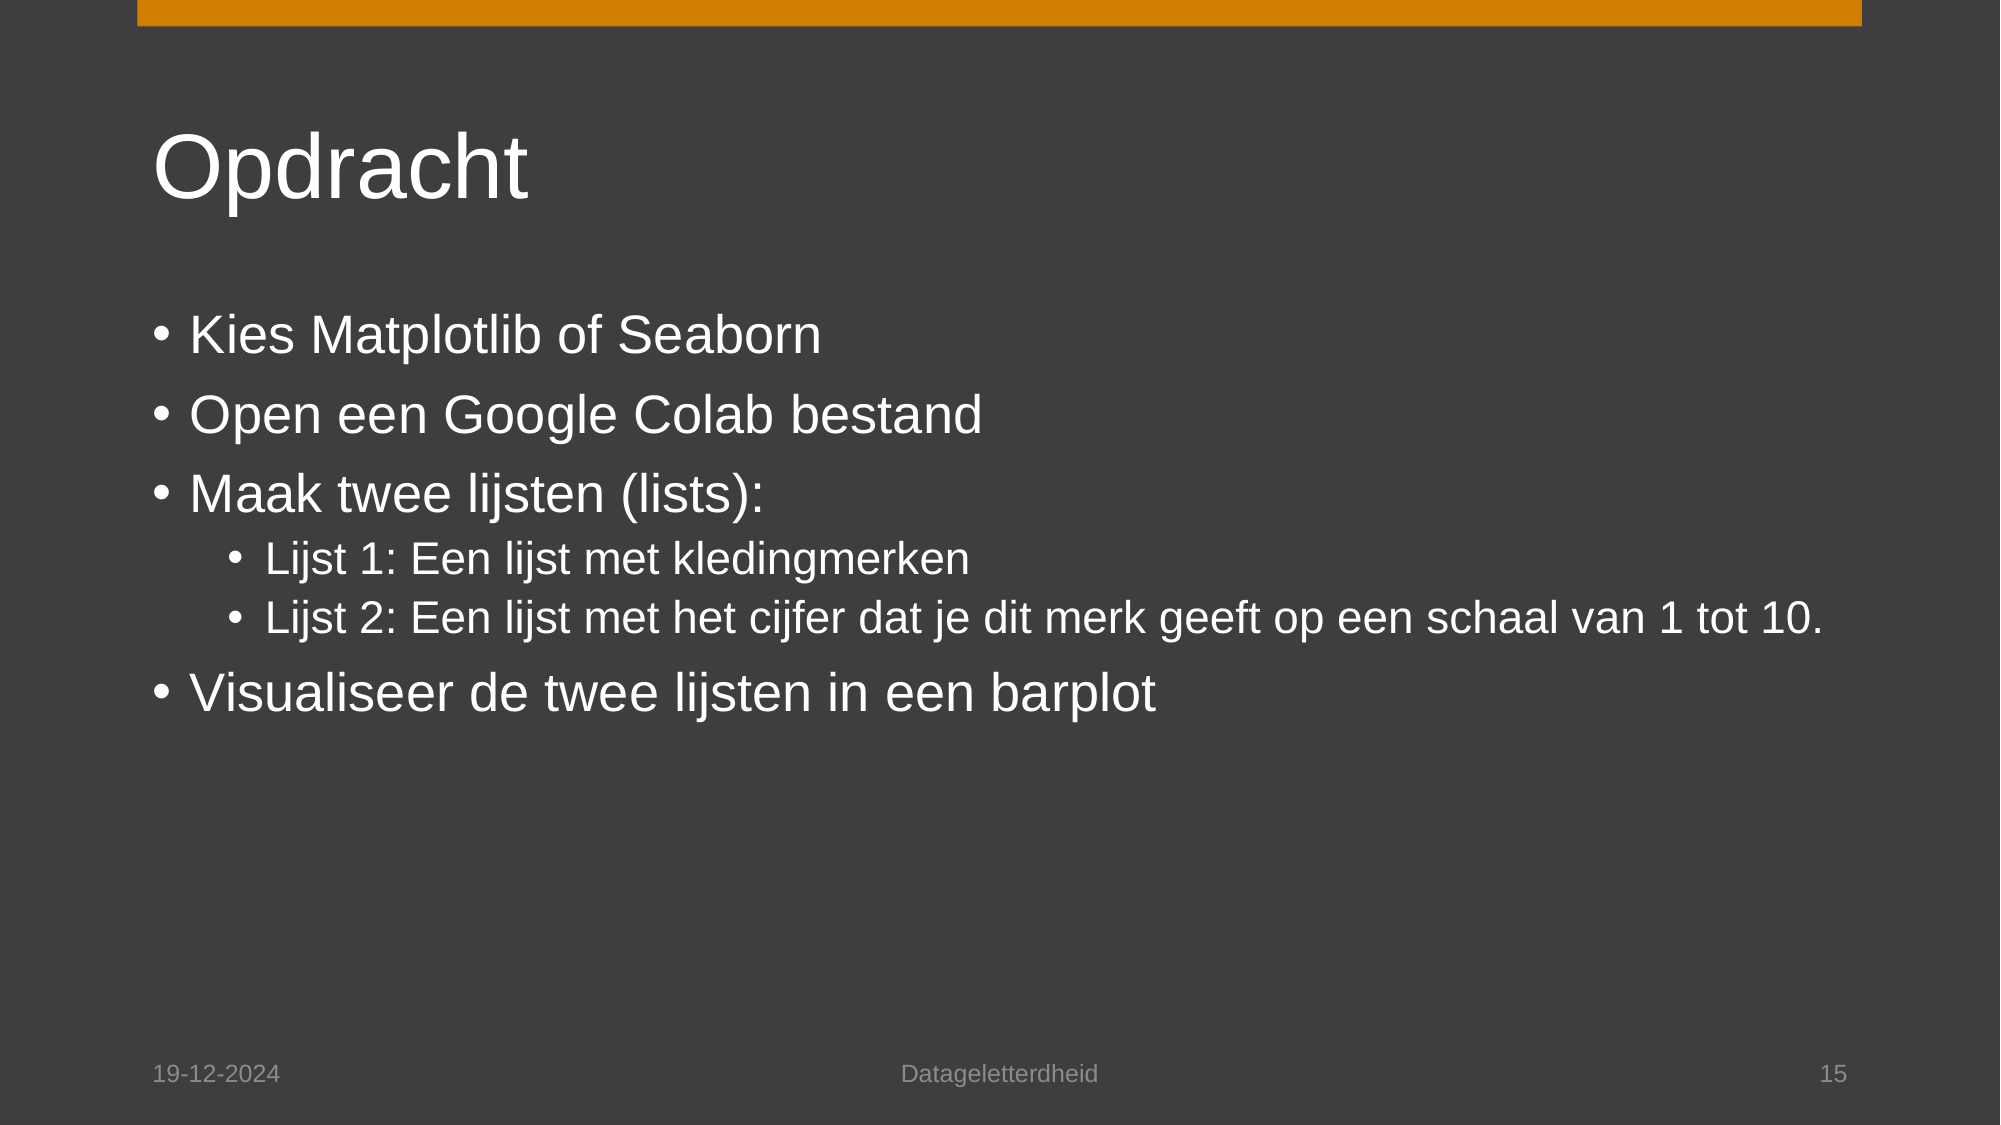

# Opdracht
Kies Matplotlib of Seaborn
Open een Google Colab bestand
Maak twee lijsten (lists):
Lijst 1: Een lijst met kledingmerken
Lijst 2: Een lijst met het cijfer dat je dit merk geeft op een schaal van 1 tot 10.
Visualiseer de twee lijsten in een barplot
19-12-2024
Datageletterdheid
15